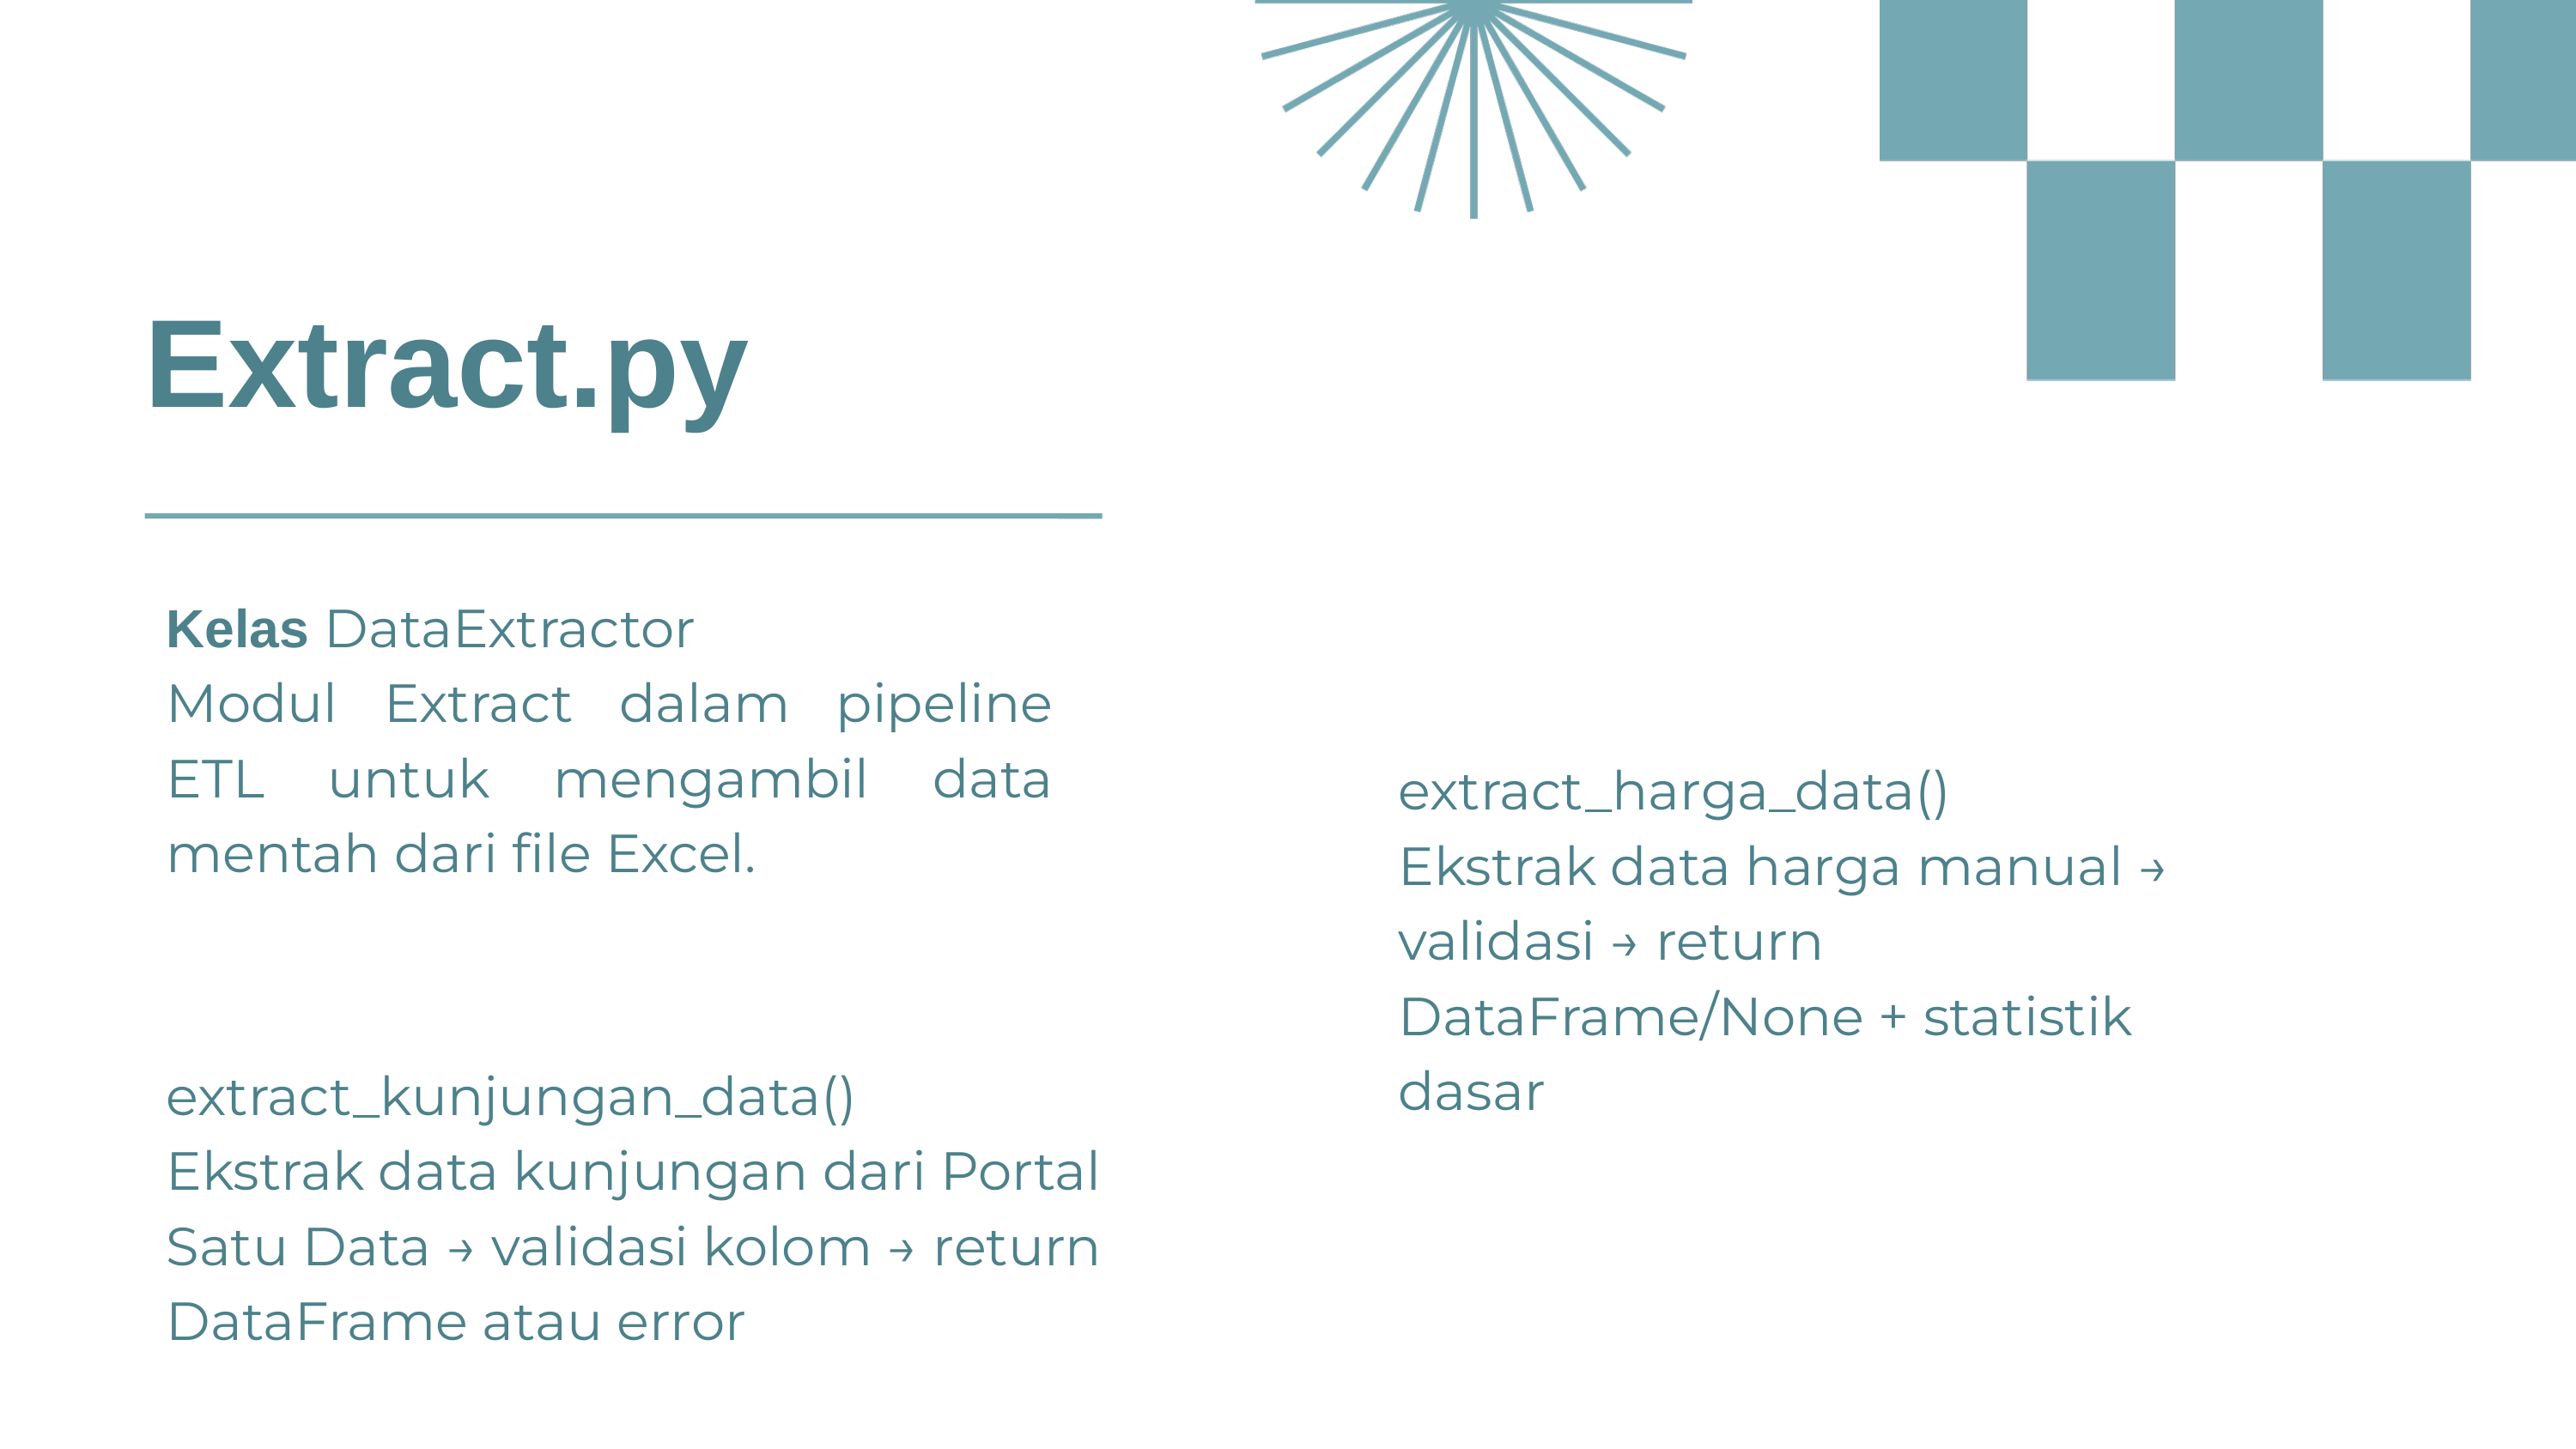

Extract.py

Kelas DataExtractor
Modul Extract dalam pipeline ETL untuk mengambil data mentah dari file Excel.

extract_harga_data()
Ekstrak data harga manual → validasi → return DataFrame/None + statistik dasar

extract_kunjungan_data()
Ekstrak data kunjungan dari Portal Satu Data → validasi kolom → return DataFrame atau error